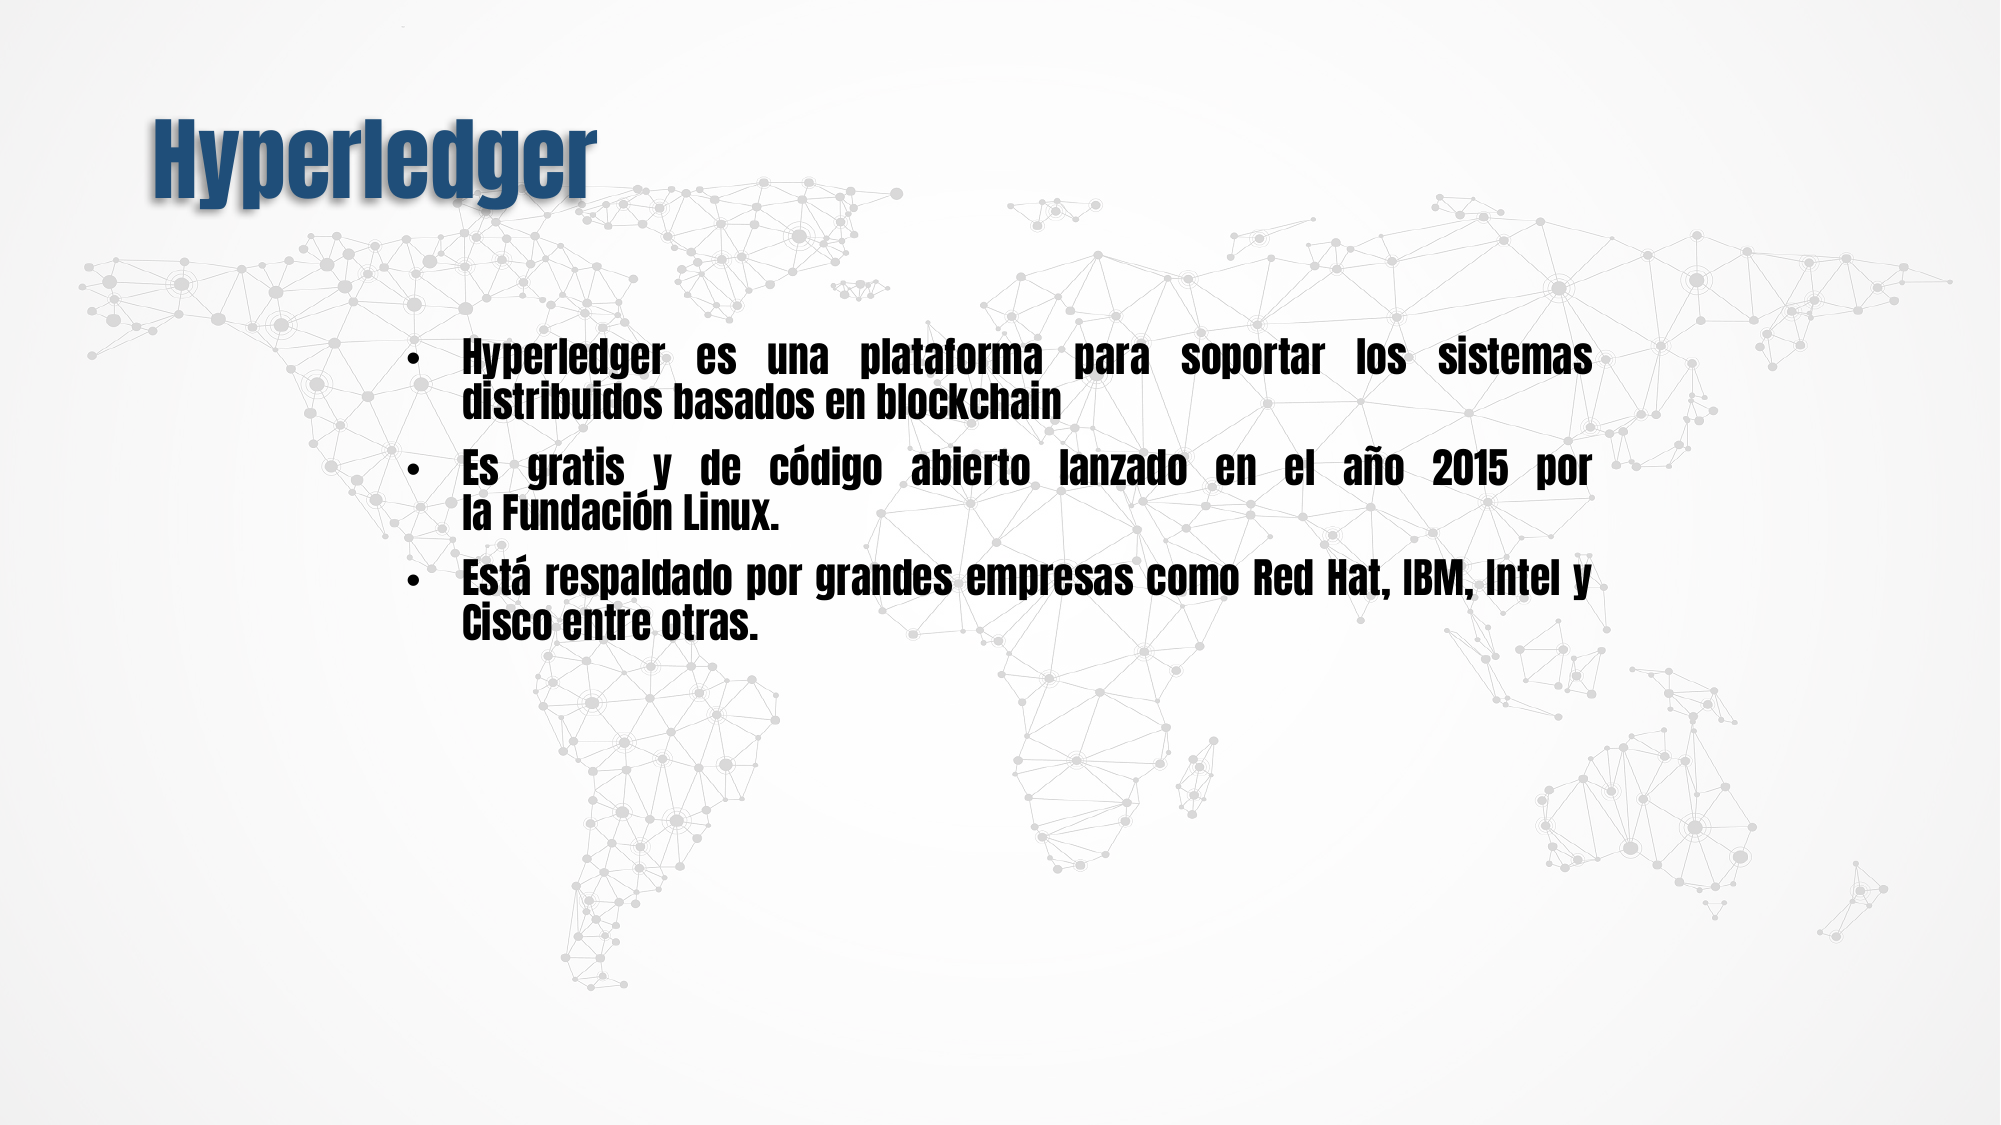

# Hyperledger
Hyperledger es una plataforma para soportar los sistemas distribuidos basados en blockchain
Es gratis y de código abierto lanzado en el año 2015 por la Fundación Linux.
Está respaldado por grandes empresas como Red Hat, IBM, Intel y Cisco entre otras.